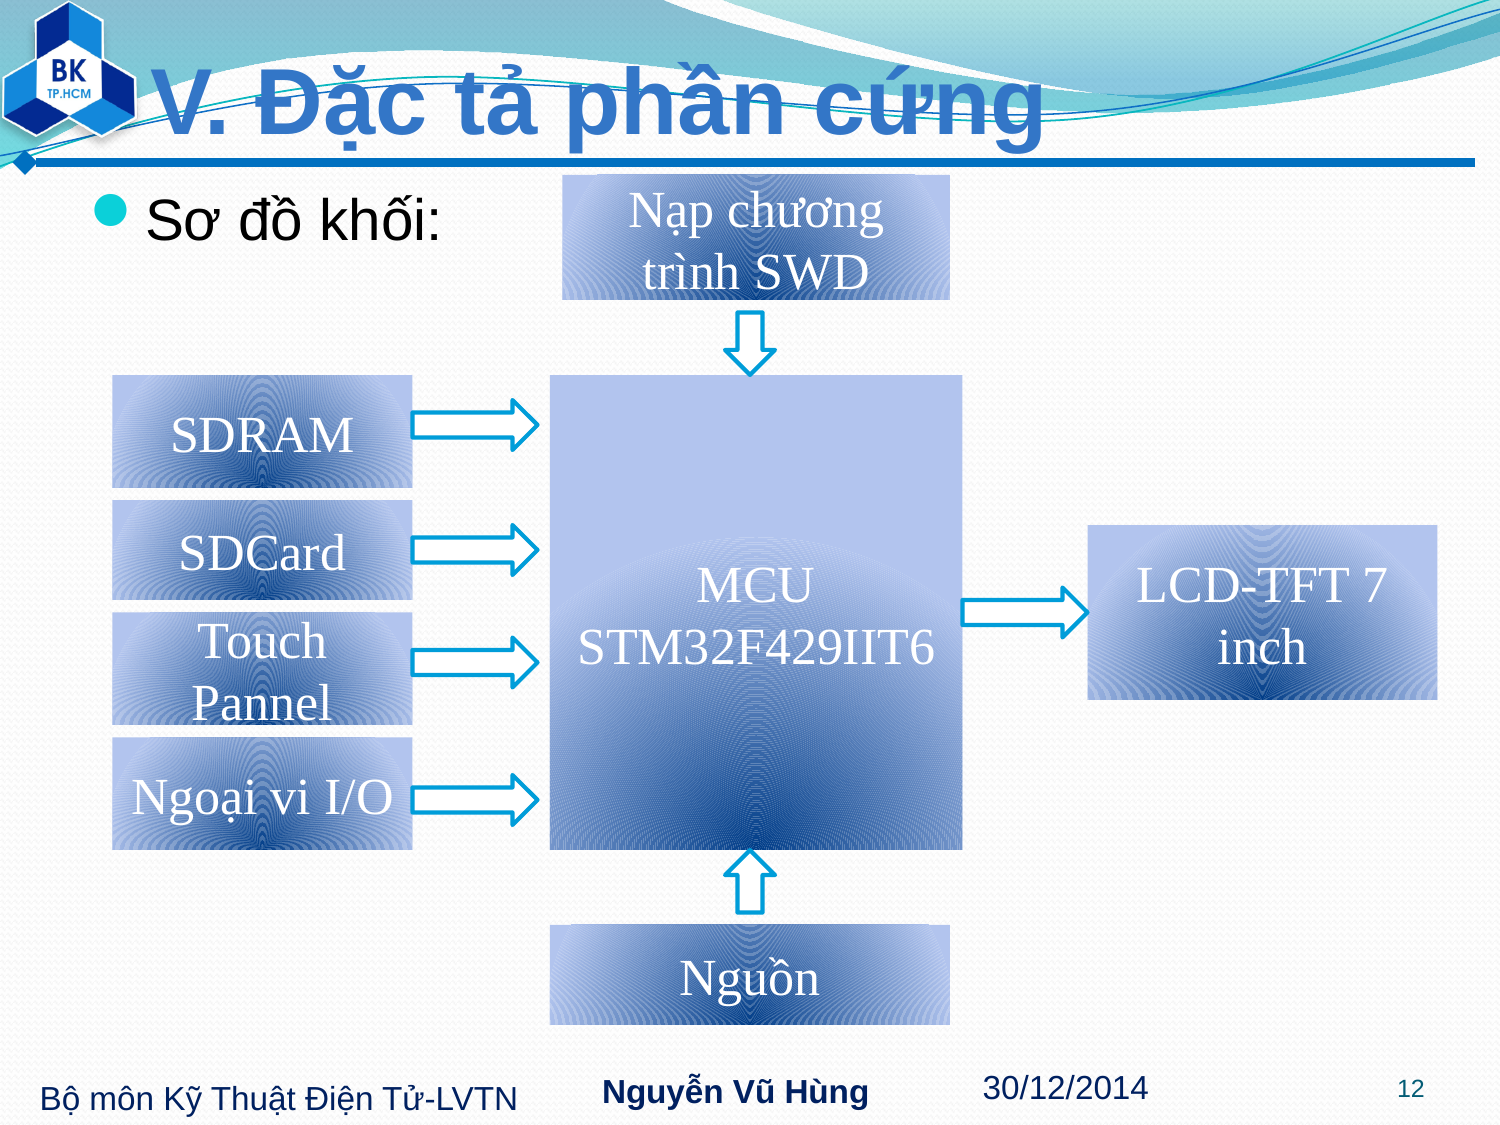

# V. Đặc tả phần cứng
Sơ đồ khối:

Nạp chương trình SWD

SDRAM
MCU STM32F429IIT6

SDCard

LCD-TFT 7 inch

Touch Pannel

Ngoại vi I/O

Nguồn

12